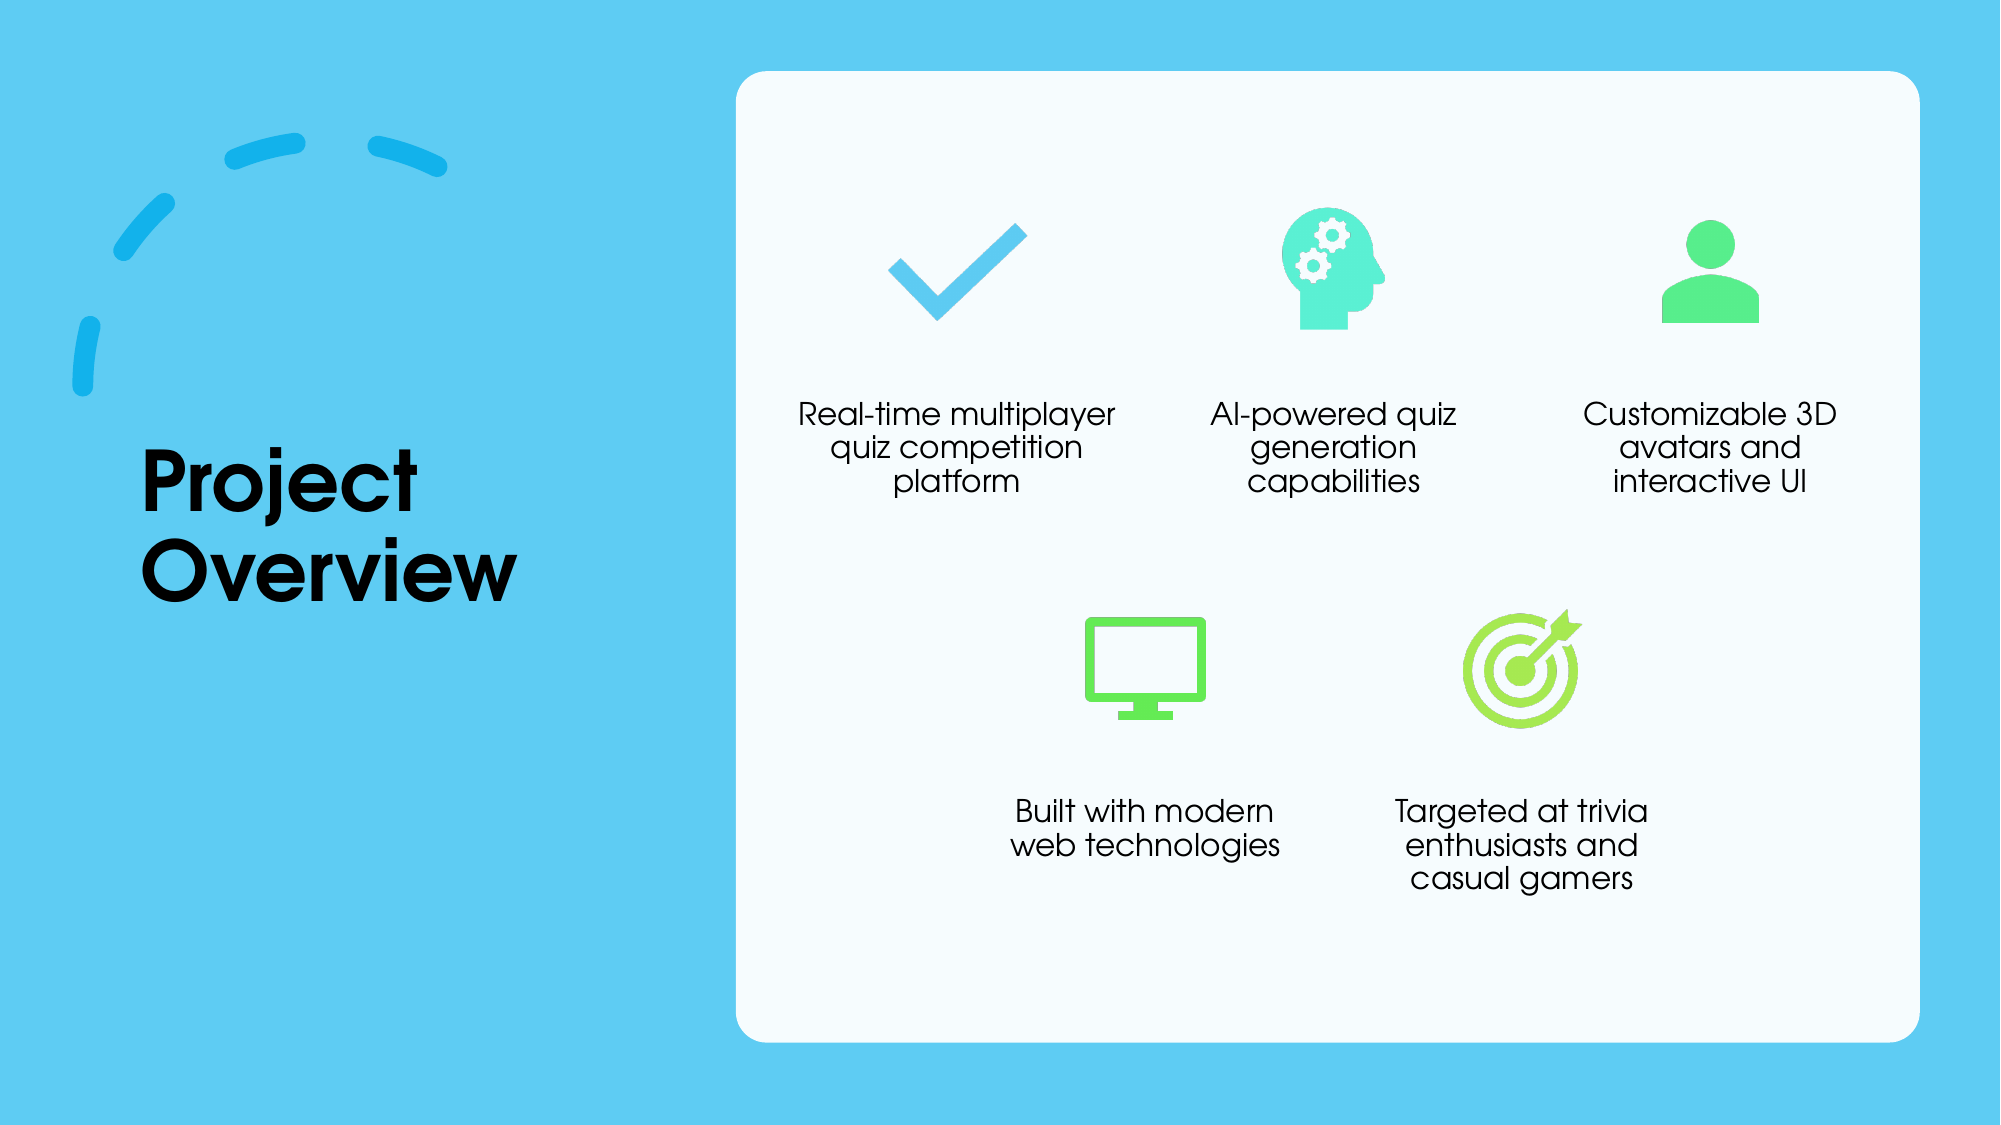

Real-time multiplayer quiz competition platform
AI-powered quiz generation capabilities
Customizable 3D avatars and interactive UI
Built with modern web technologies
Targeted at trivia enthusiasts and casual gamers

# Project Overview